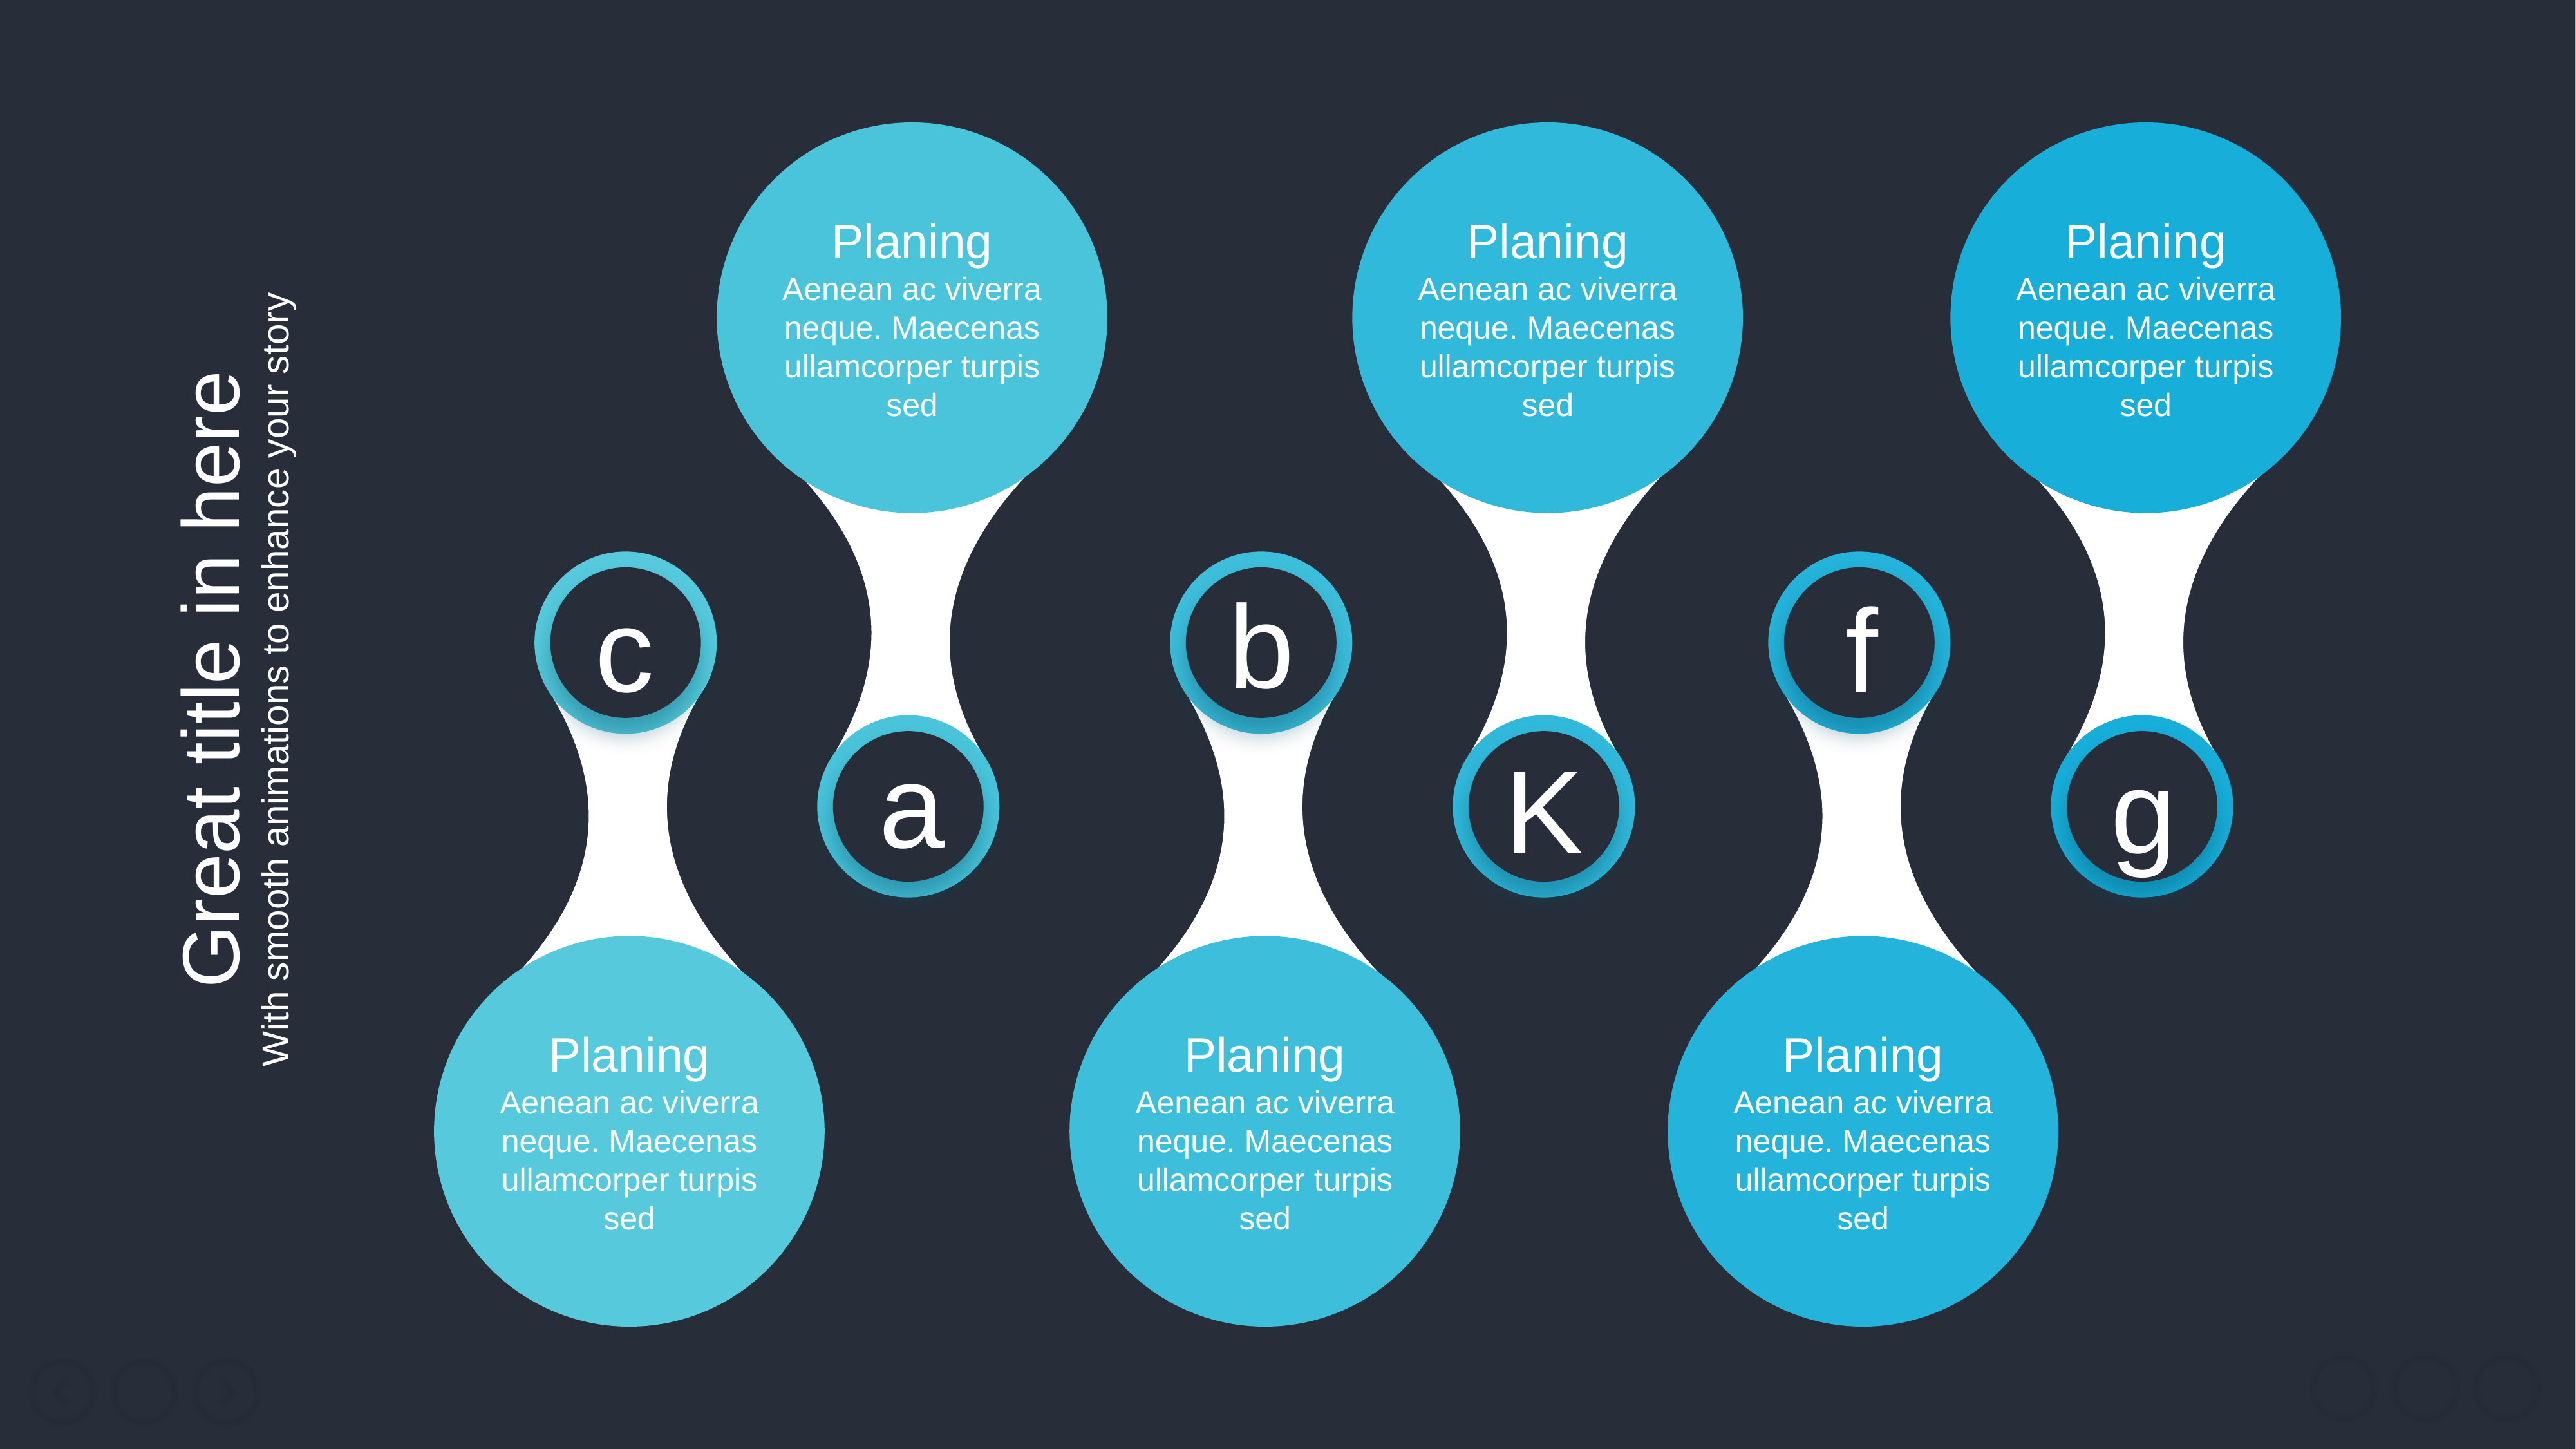

Planing
Aenean ac viverra neque. Maecenas ullamcorper turpis sed

a

Planing
Aenean ac viverra neque. Maecenas ullamcorper turpis sed

K

Planing
Aenean ac viverra neque. Maecenas ullamcorper turpis sed

g

c

Planing
Aenean ac viverra neque. Maecenas ullamcorper turpis sed

b

Planing
Aenean ac viverra neque. Maecenas ullamcorper turpis sed

f

Planing
Aenean ac viverra neque. Maecenas ullamcorper turpis sed
Great title in here
With smooth animations to enhance your story